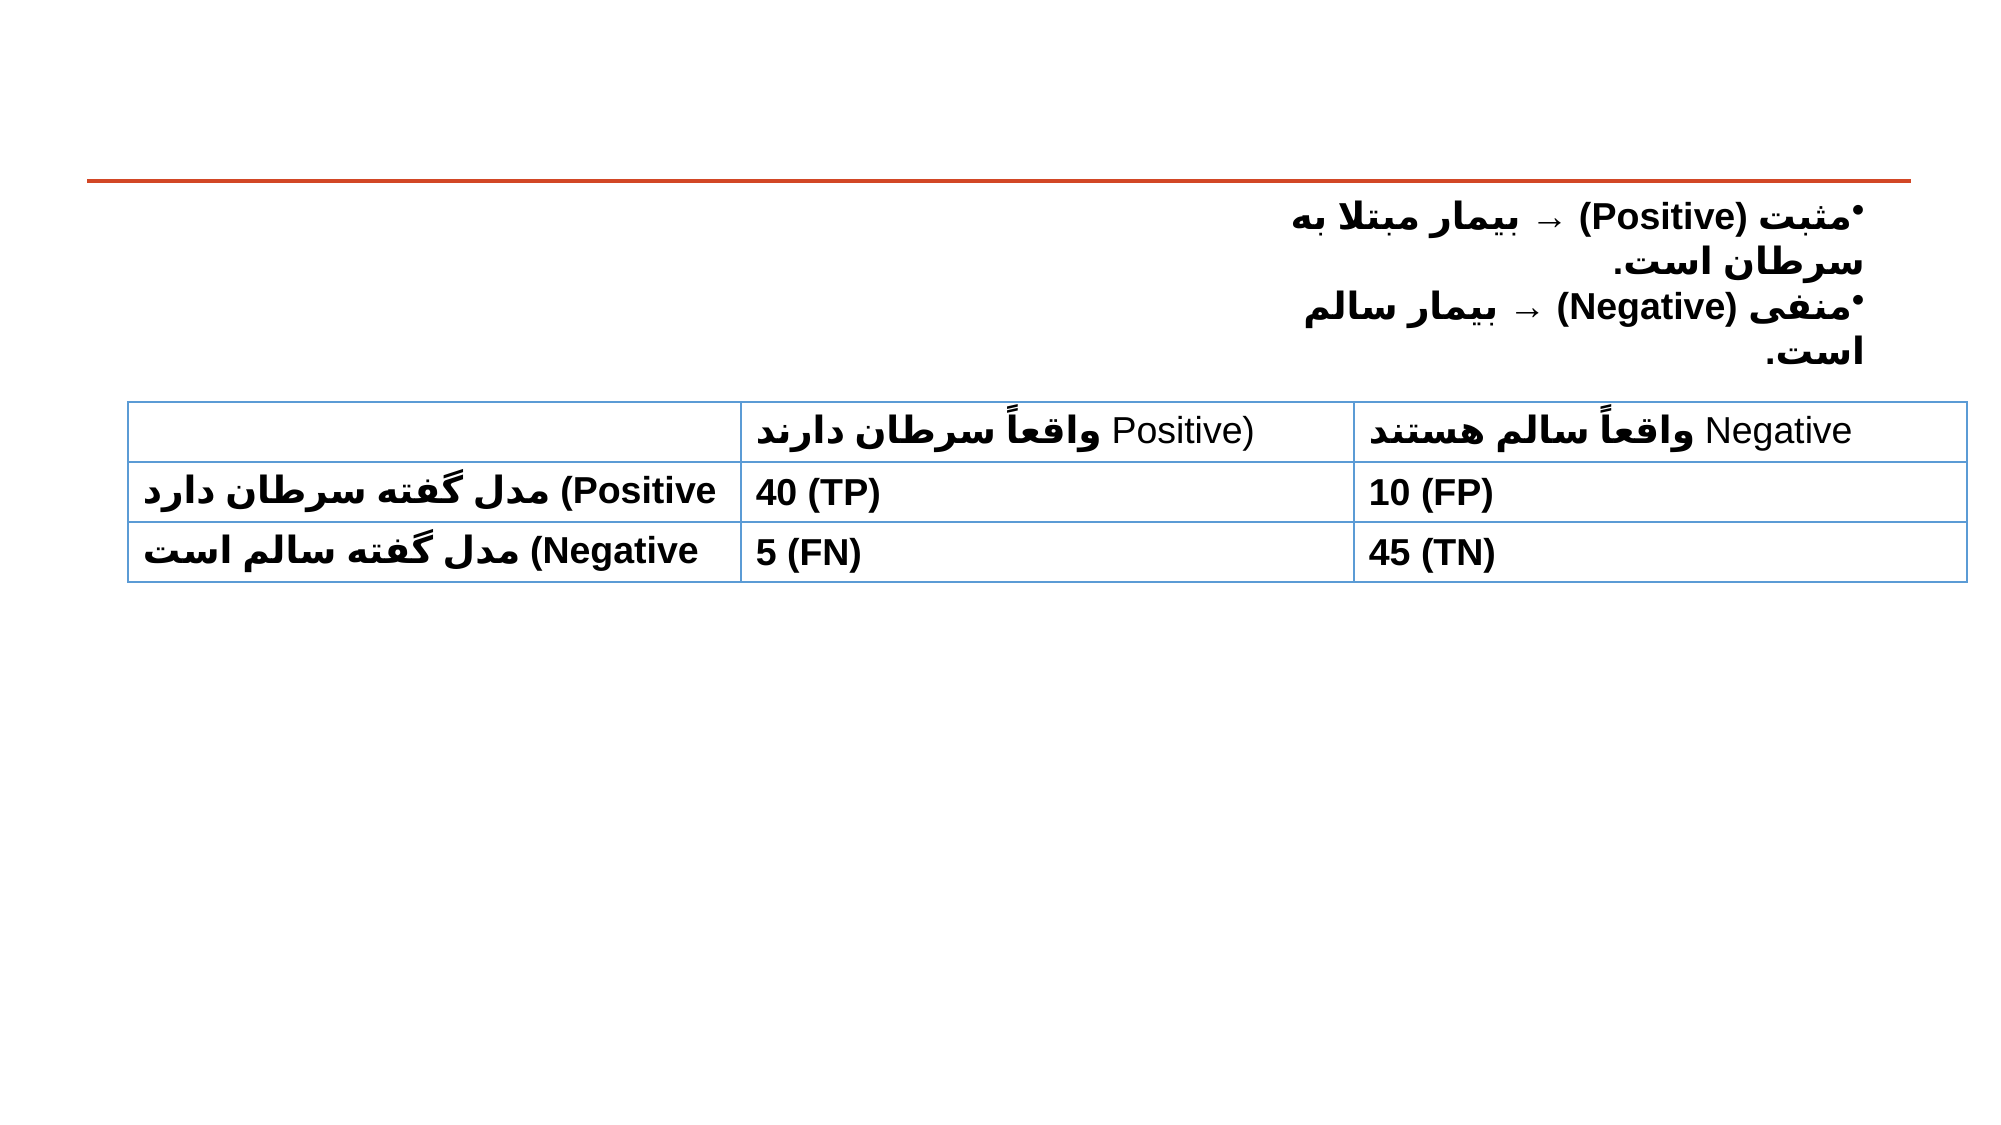

#
مثبت (Positive) → بیمار مبتلا به سرطان است.
منفی (Negative) → بیمار سالم است.
|  | واقعاً سرطان دارند Positive) | واقعاً سالم هستند Negative |
| --- | --- | --- |
| مدل گفته سرطان دارد (Positive | 40 (TP) | 10 (FP) |
| مدل گفته سالم است (Negative | 5 (FN) | 45 (TN) |